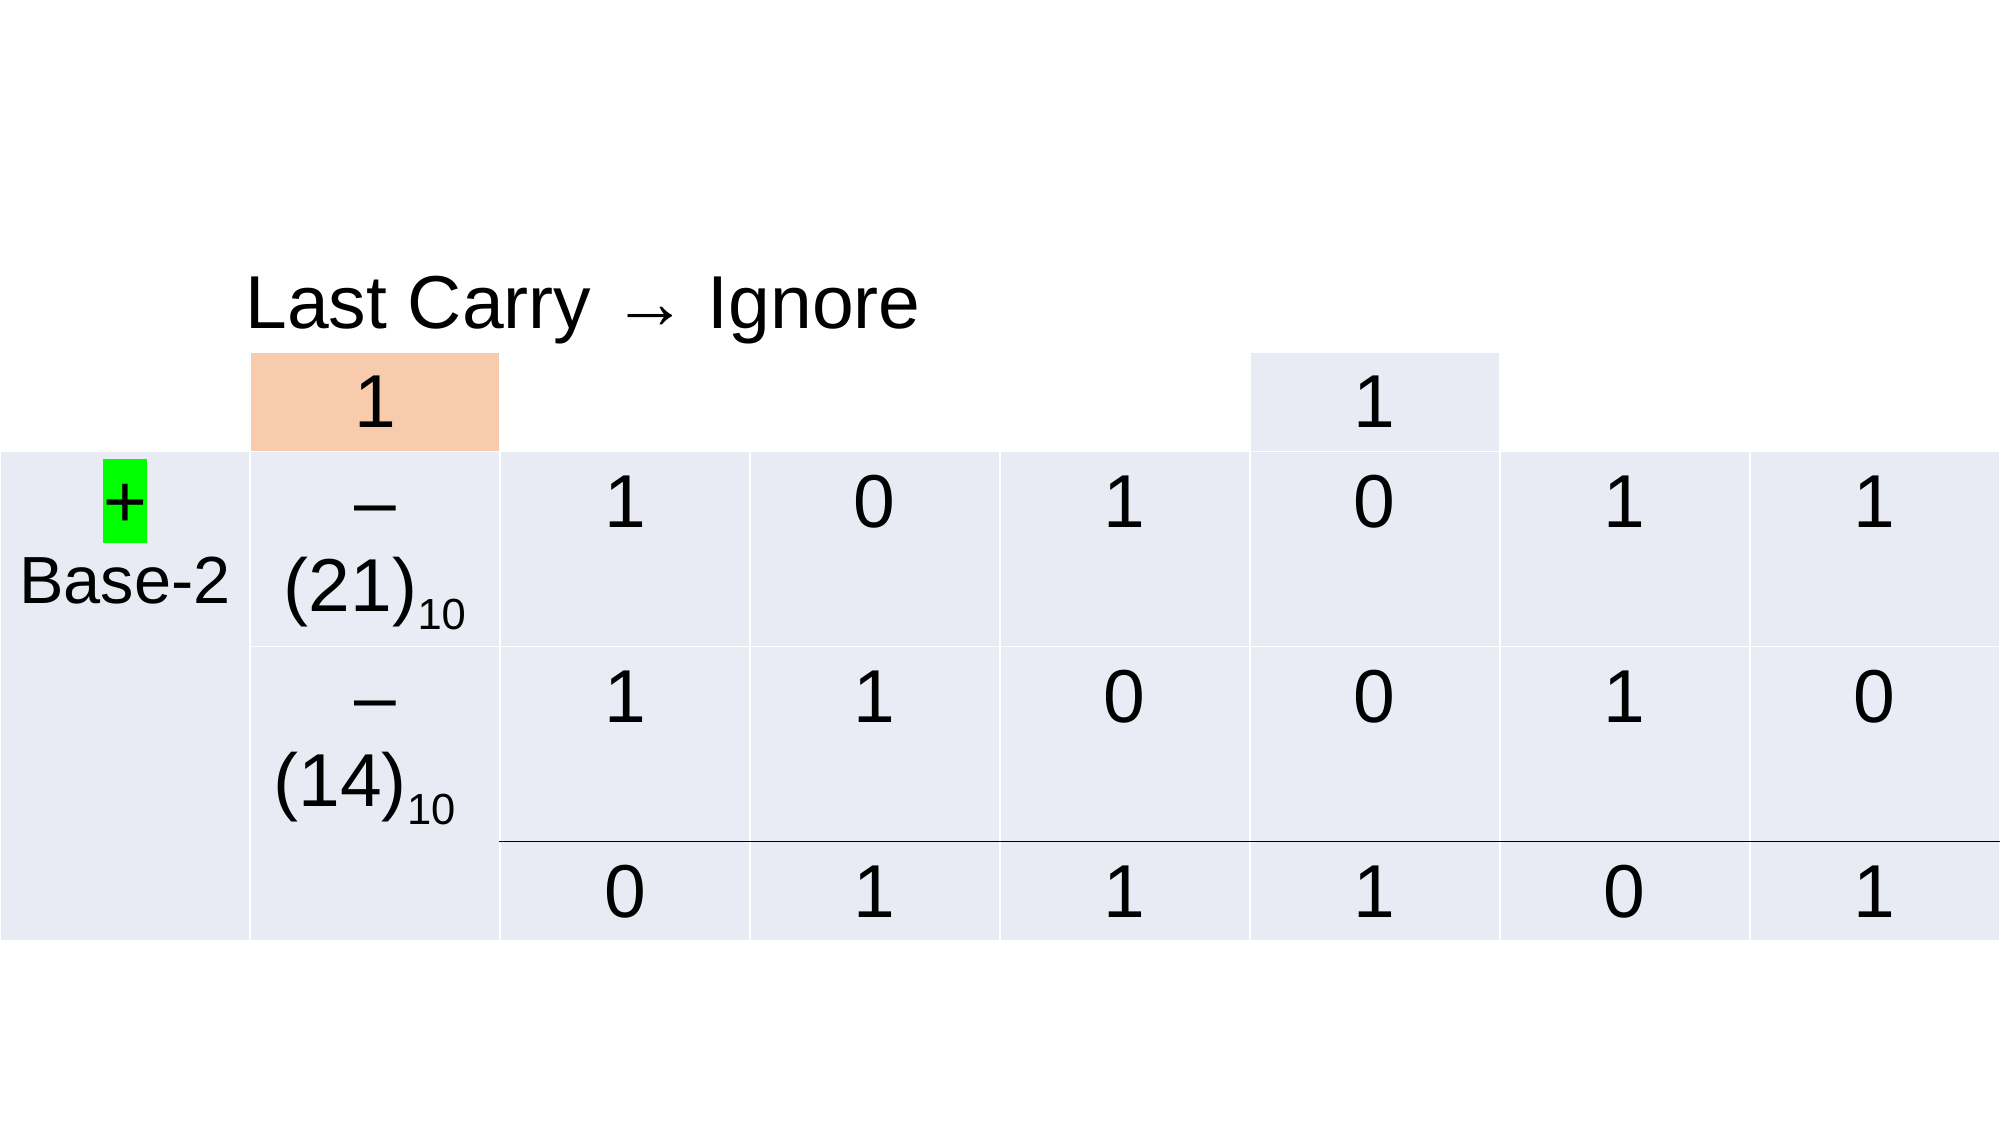

Last Carry → Ignore
|  | 1 |  |  |  | 1 |  |  |
| --- | --- | --- | --- | --- | --- | --- | --- |
| + Base-2 | –(21)10 | 1 | 0 | 1 | 0 | 1 | 1 |
|  | –(14)10 | 1 | 1 | 0 | 0 | 1 | 0 |
|  |  | 0 | 1 | 1 | 1 | 0 | 1 |